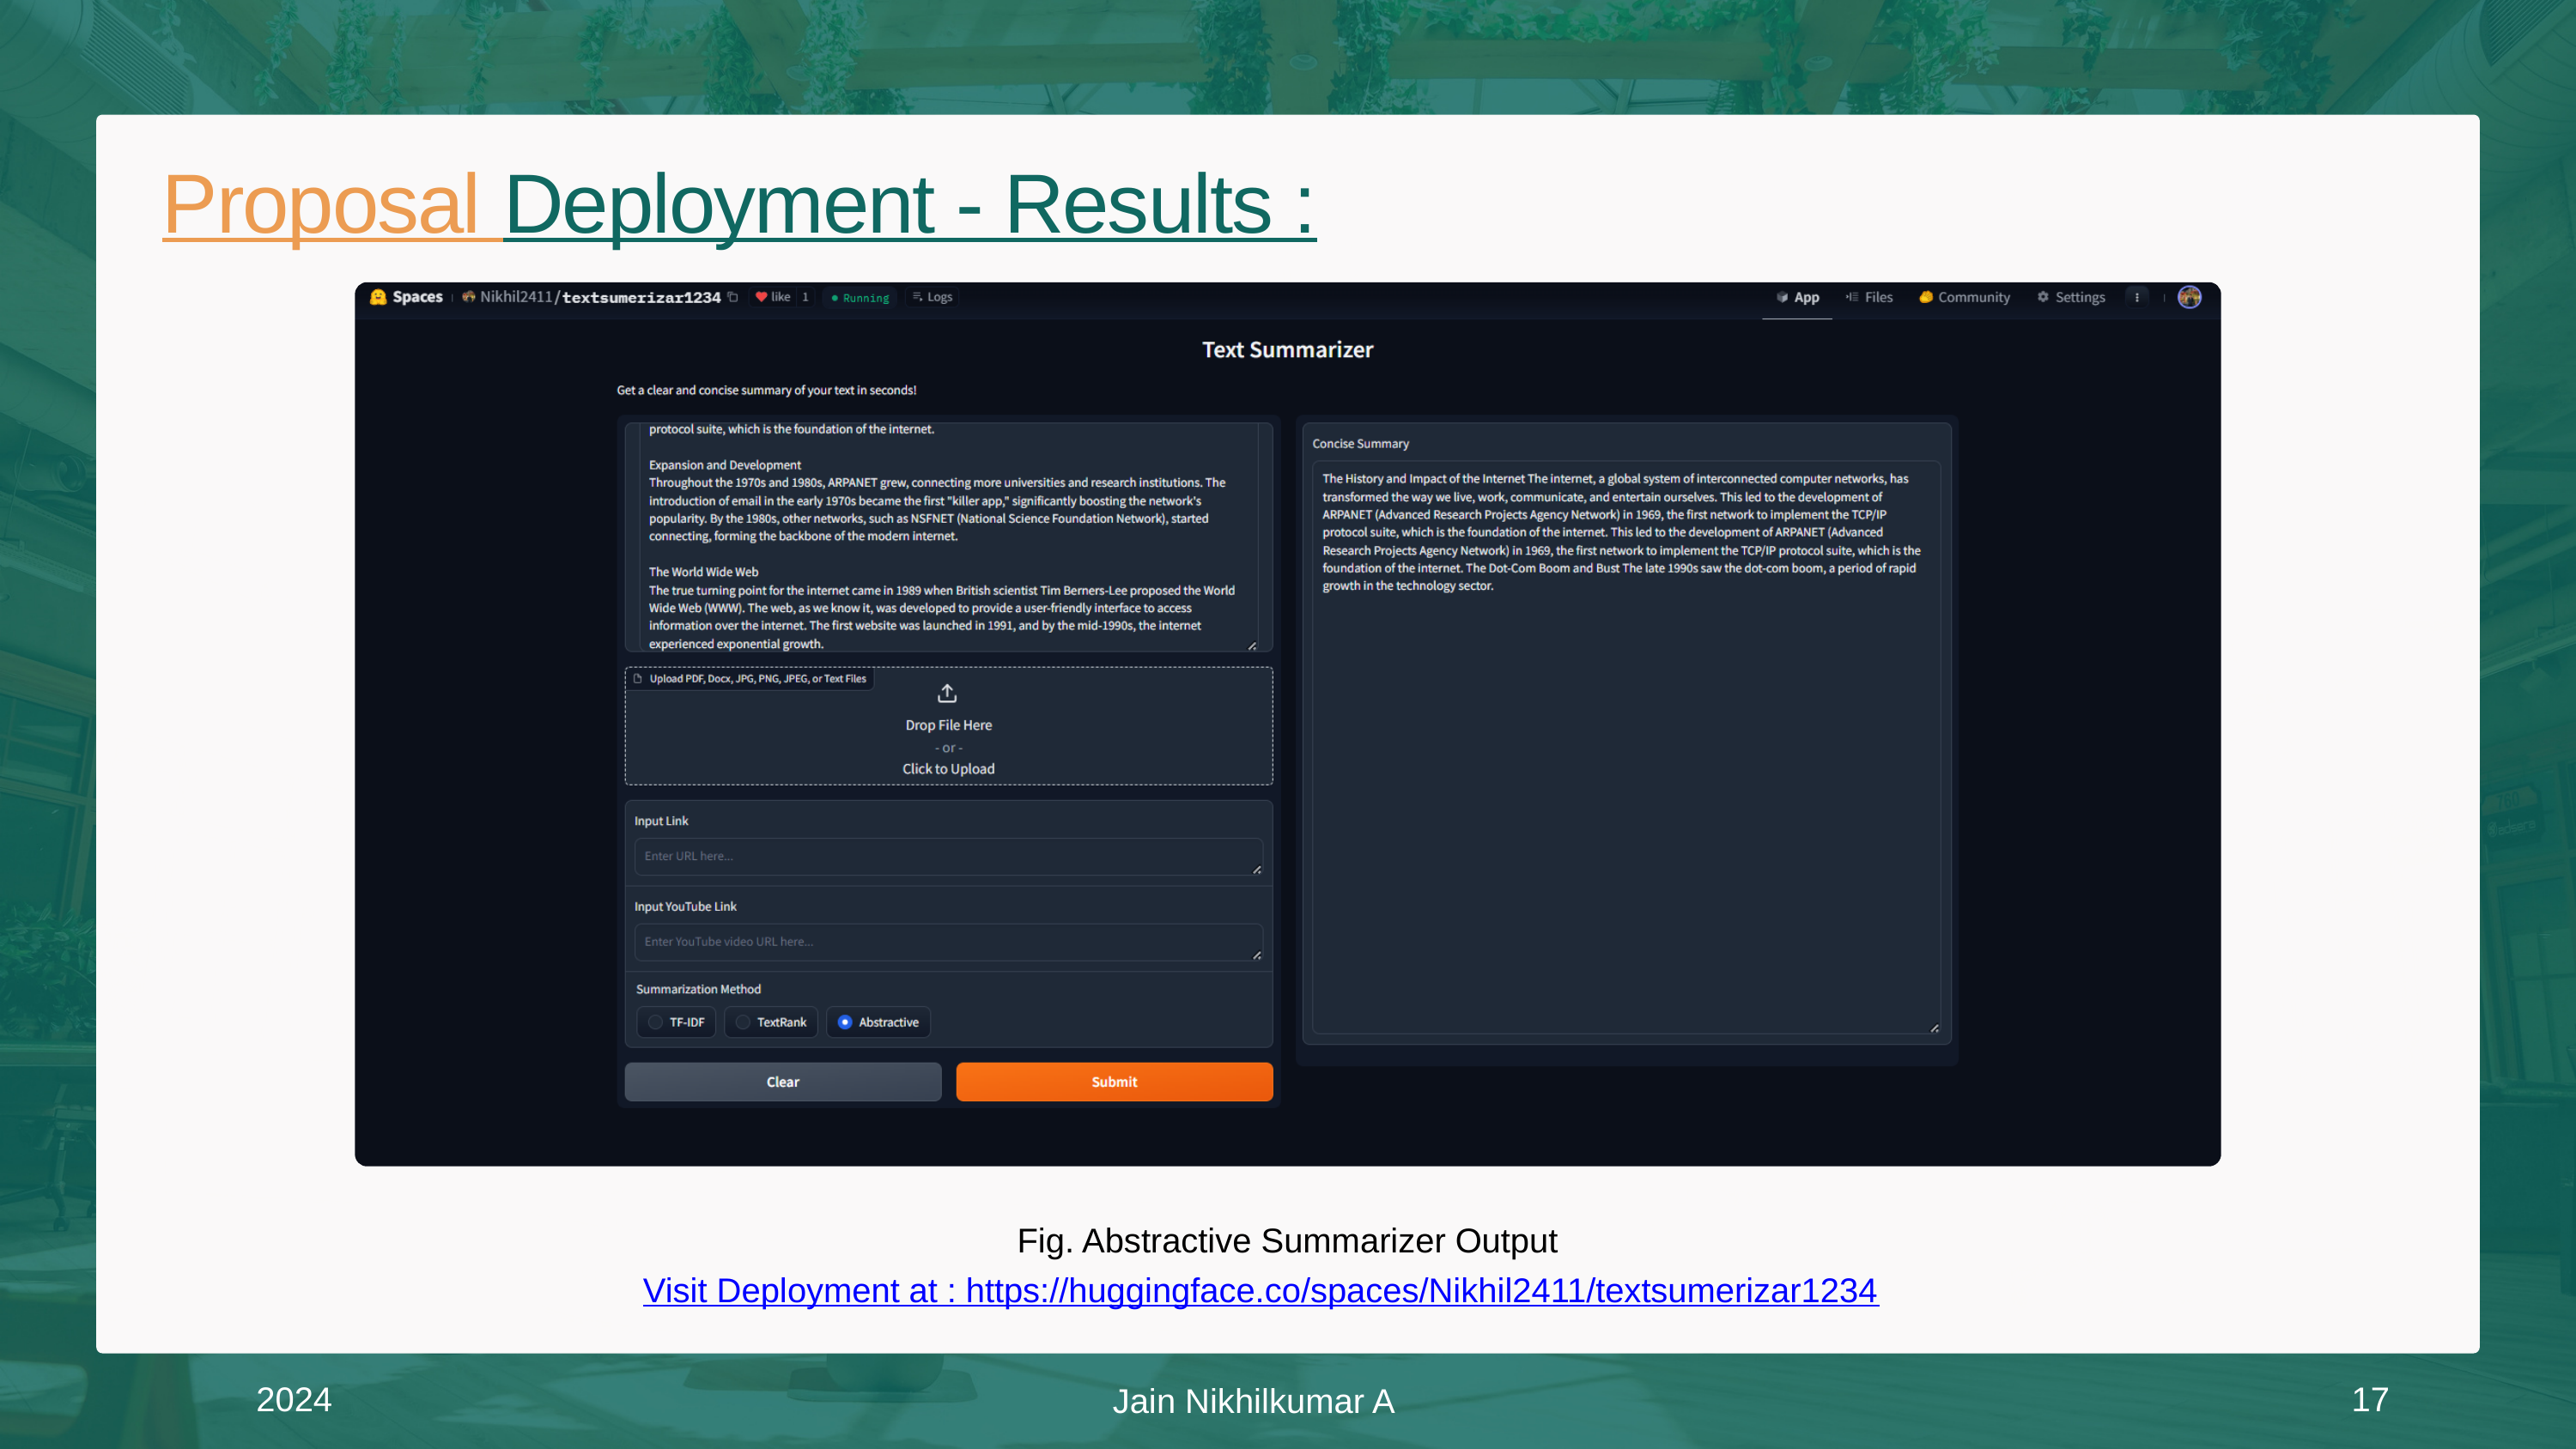

Proposal Deployment - Results :

Fig. Abstractive Summarizer Output
Visit Deployment at : https://huggingface.co/spaces/Nikhil2411/textsumerizar1234

2024
17
Jain Nikhilkumar A